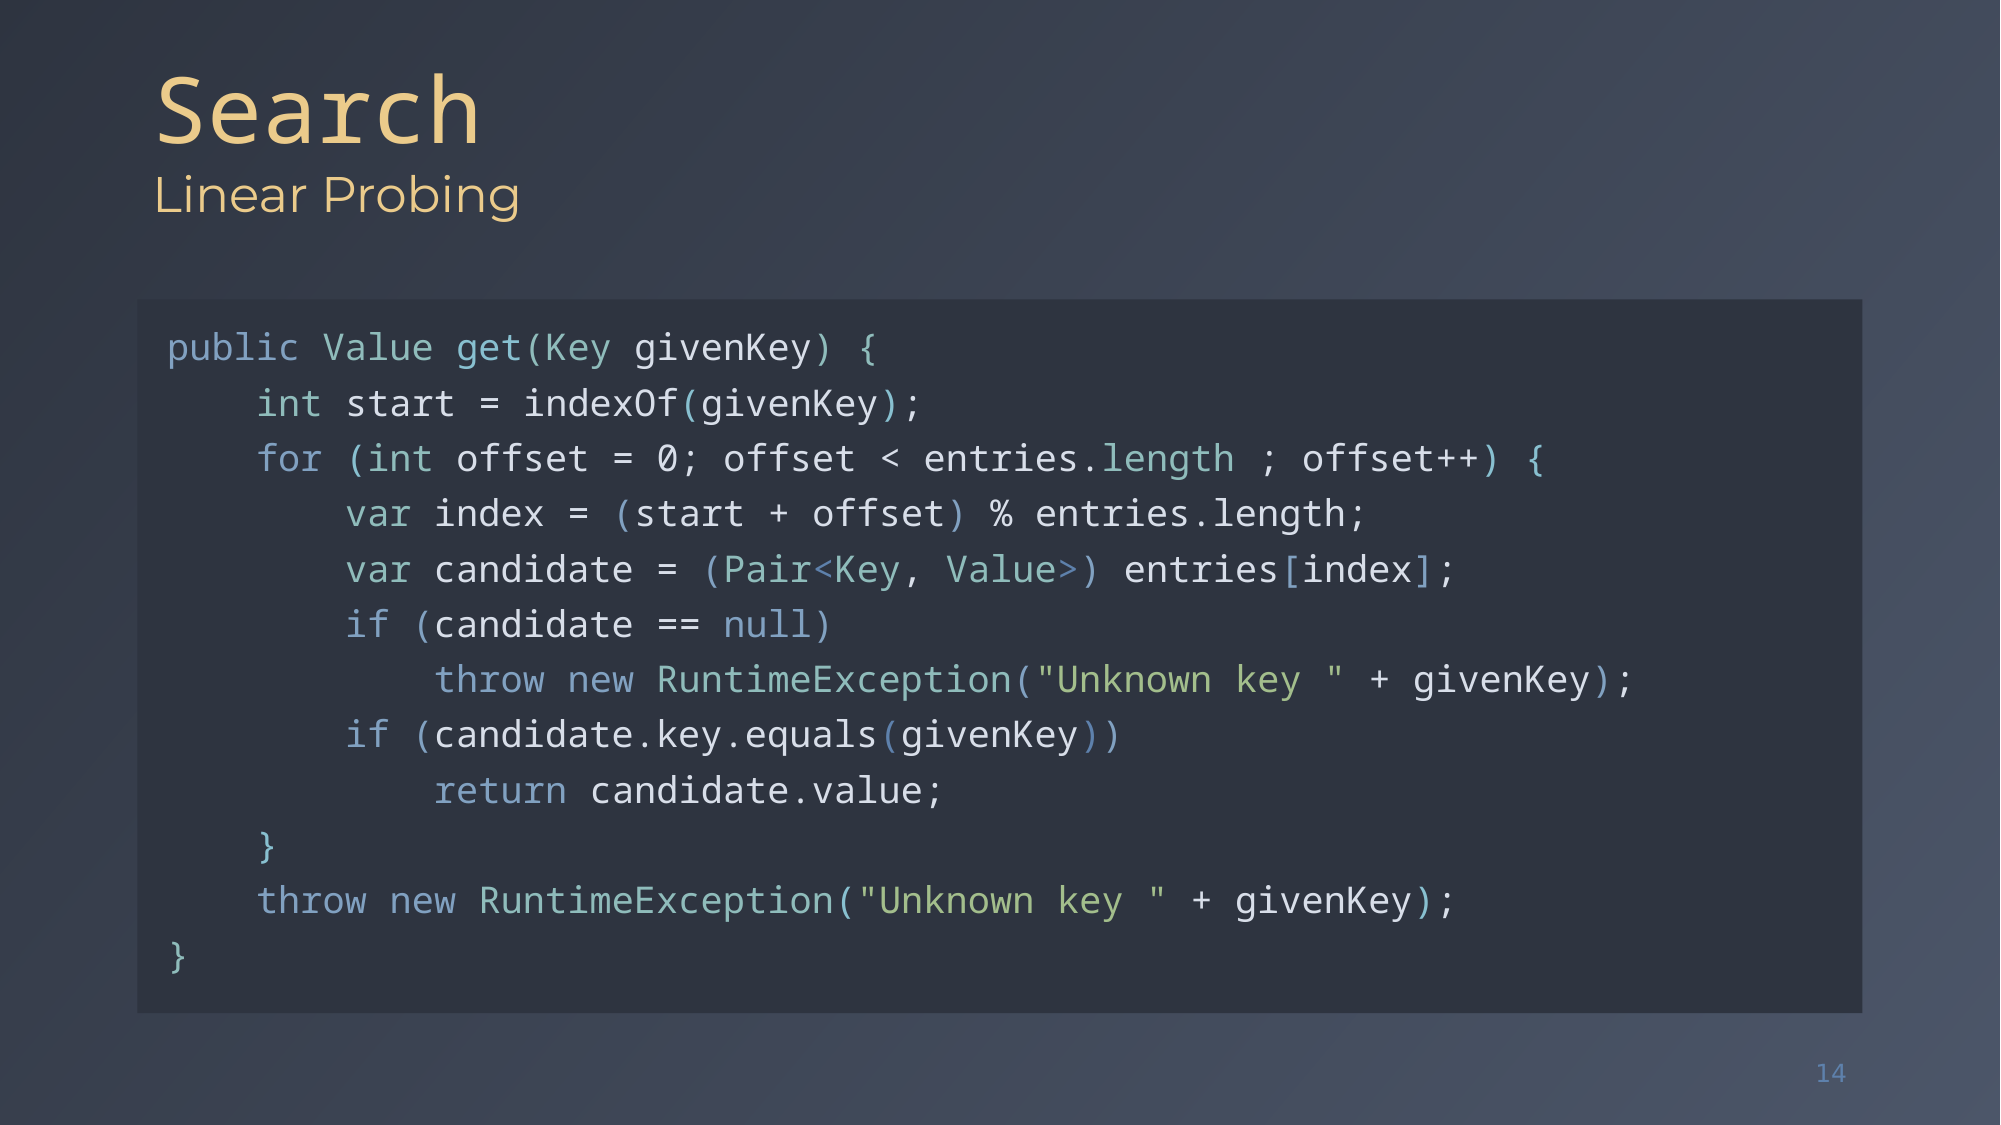

# Search Linear Probing
public Value get(Key givenKey) {
    int start = indexOf(givenKey);
    for (int offset = 0; offset < entries.length ; offset++) {
        var index = (start + offset) % entries.length;
        var candidate = (Pair<Key, Value>) entries[index];
        if (candidate == null)
            throw new RuntimeException("Unknown key " + givenKey);
        if (candidate.key.equals(givenKey))
            return candidate.value;
    }
    throw new RuntimeException("Unknown key " + givenKey);
}
14